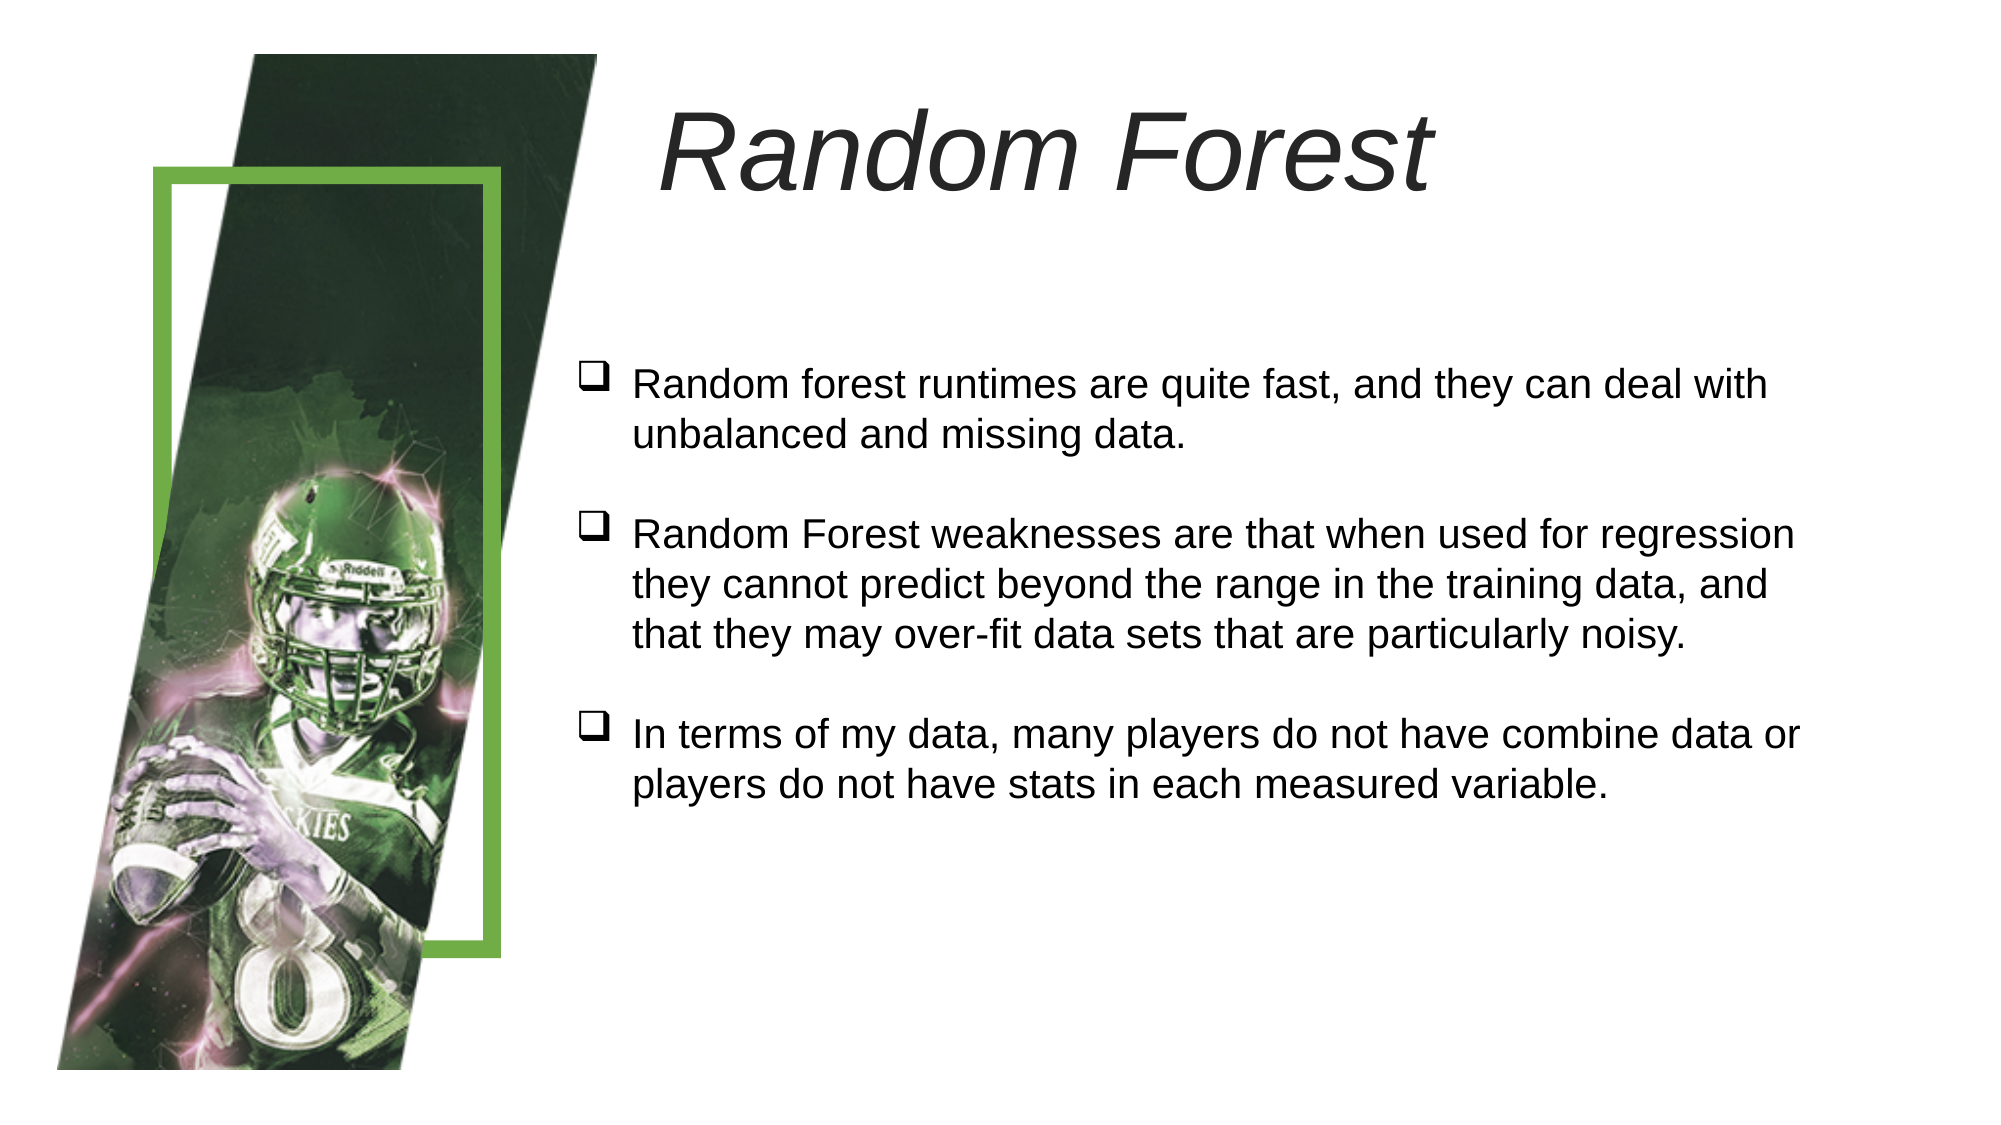

Random Forest
Random forest runtimes are quite fast, and they can deal with unbalanced and missing data.

Random Forest weaknesses are that when used for regression they cannot predict beyond the range in the training data, and that they may over-fit data sets that are particularly noisy.

In terms of my data, many players do not have combine data or players do not have stats in each measured variable.